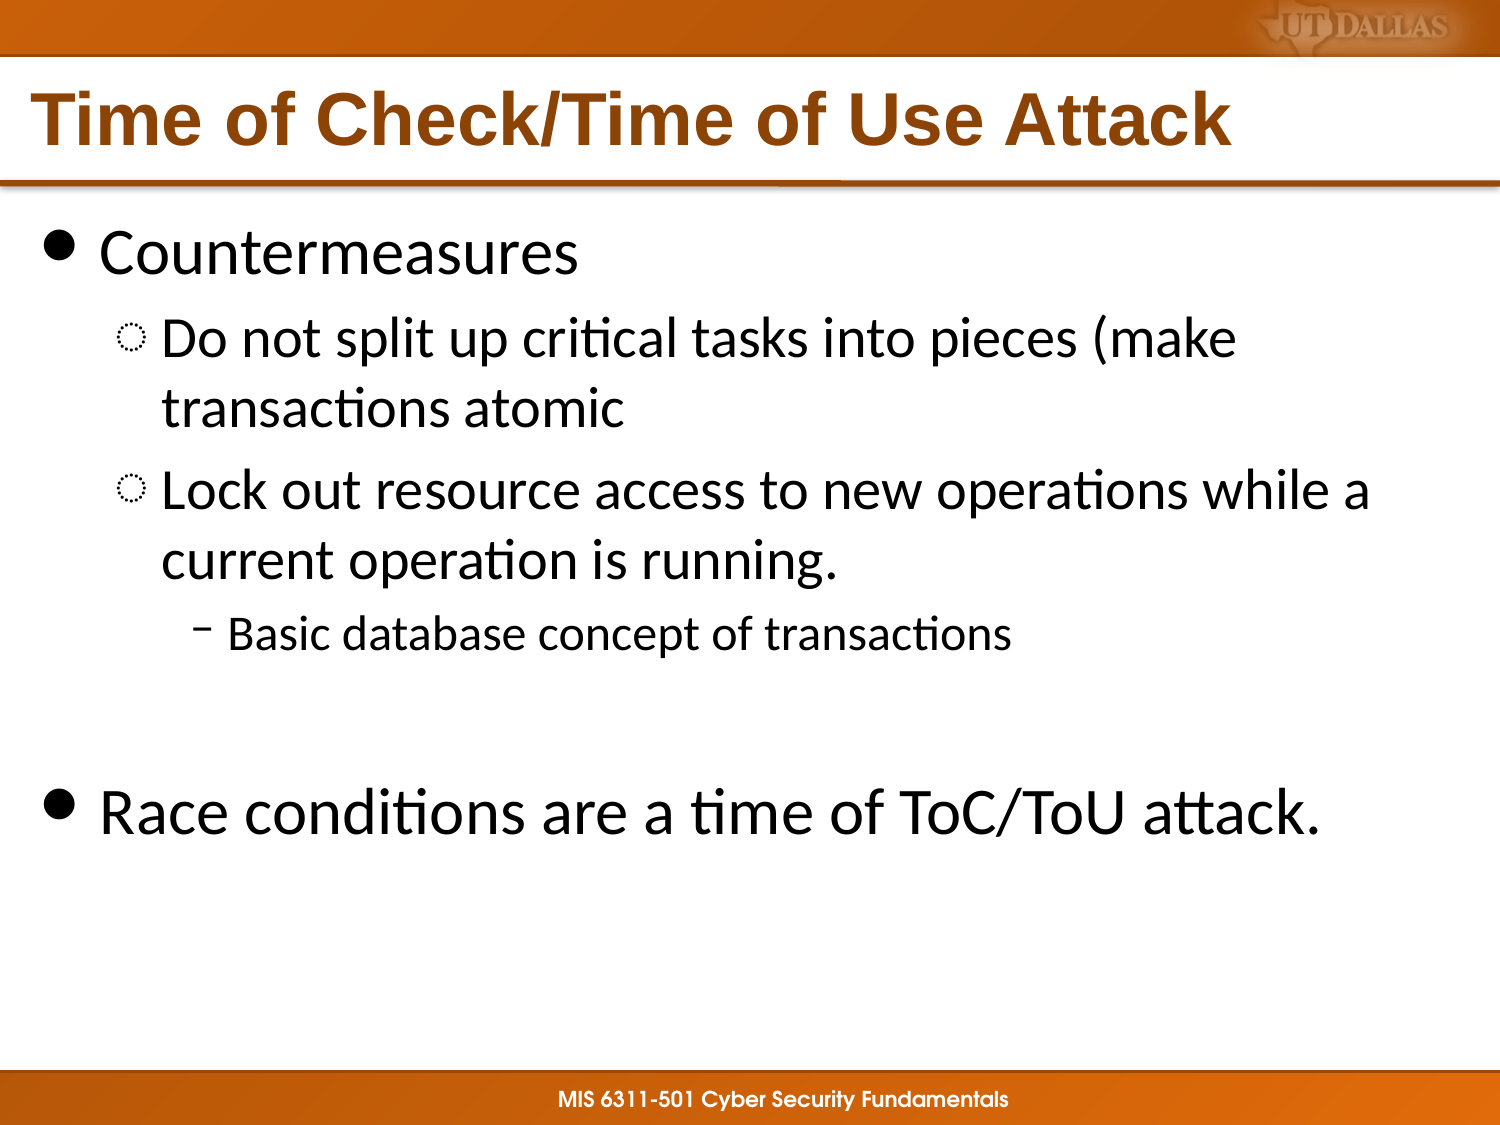

# Time of Check/Time of Use Attack
Countermeasures
Do not split up critical tasks into pieces (make transactions atomic
Lock out resource access to new operations while a current operation is running.
Basic database concept of transactions

Race conditions are a time of ToC/ToU attack.